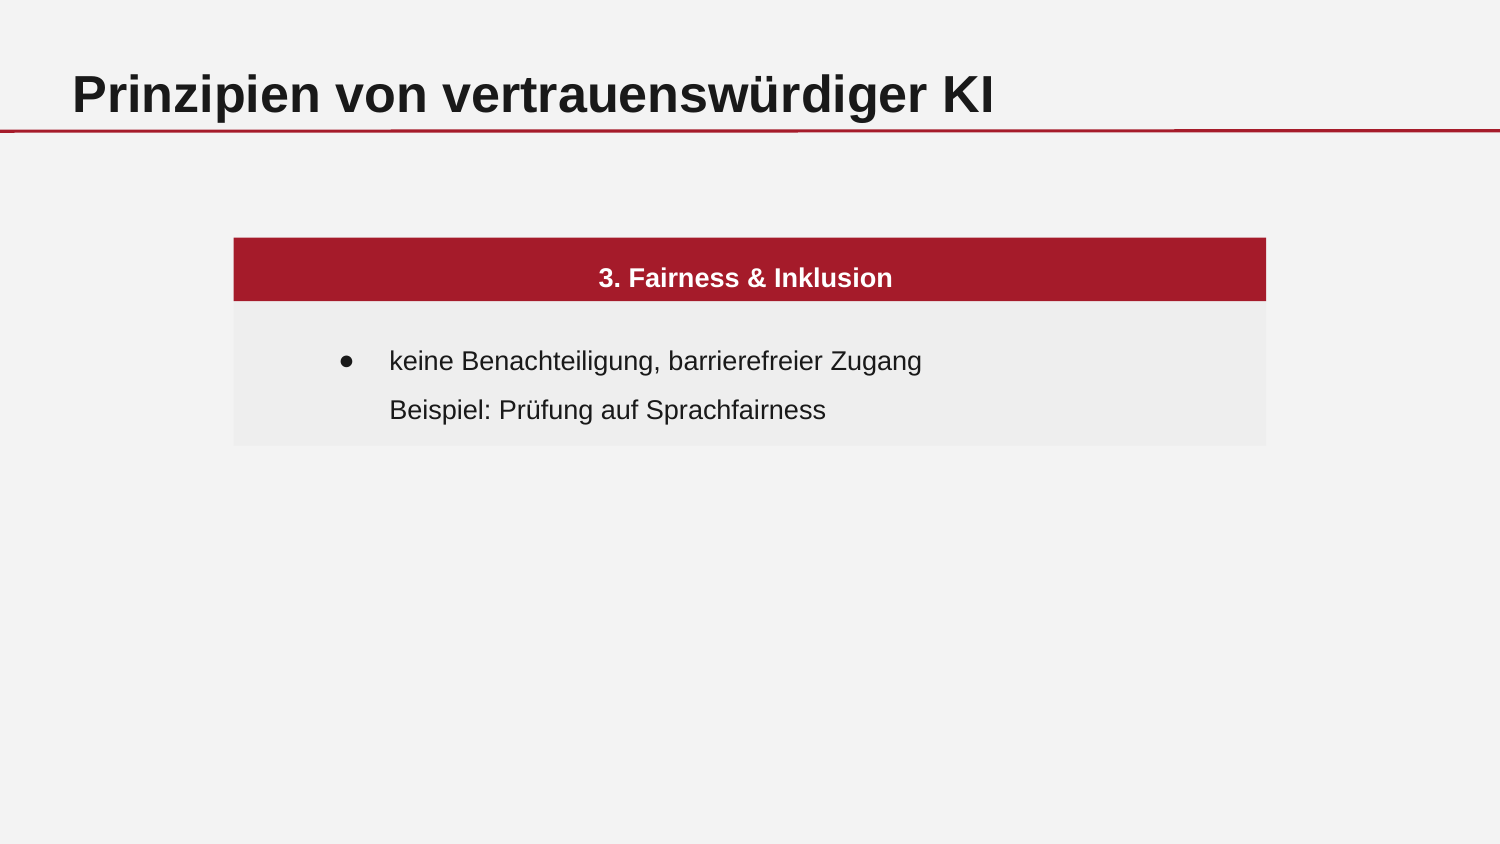

Prinzipien von vertrauenswürdiger KI

3. Fairness & Inklusion

keine Benachteiligung, barrierefreier Zugang
Beispiel: Prüfung auf Sprachfairness